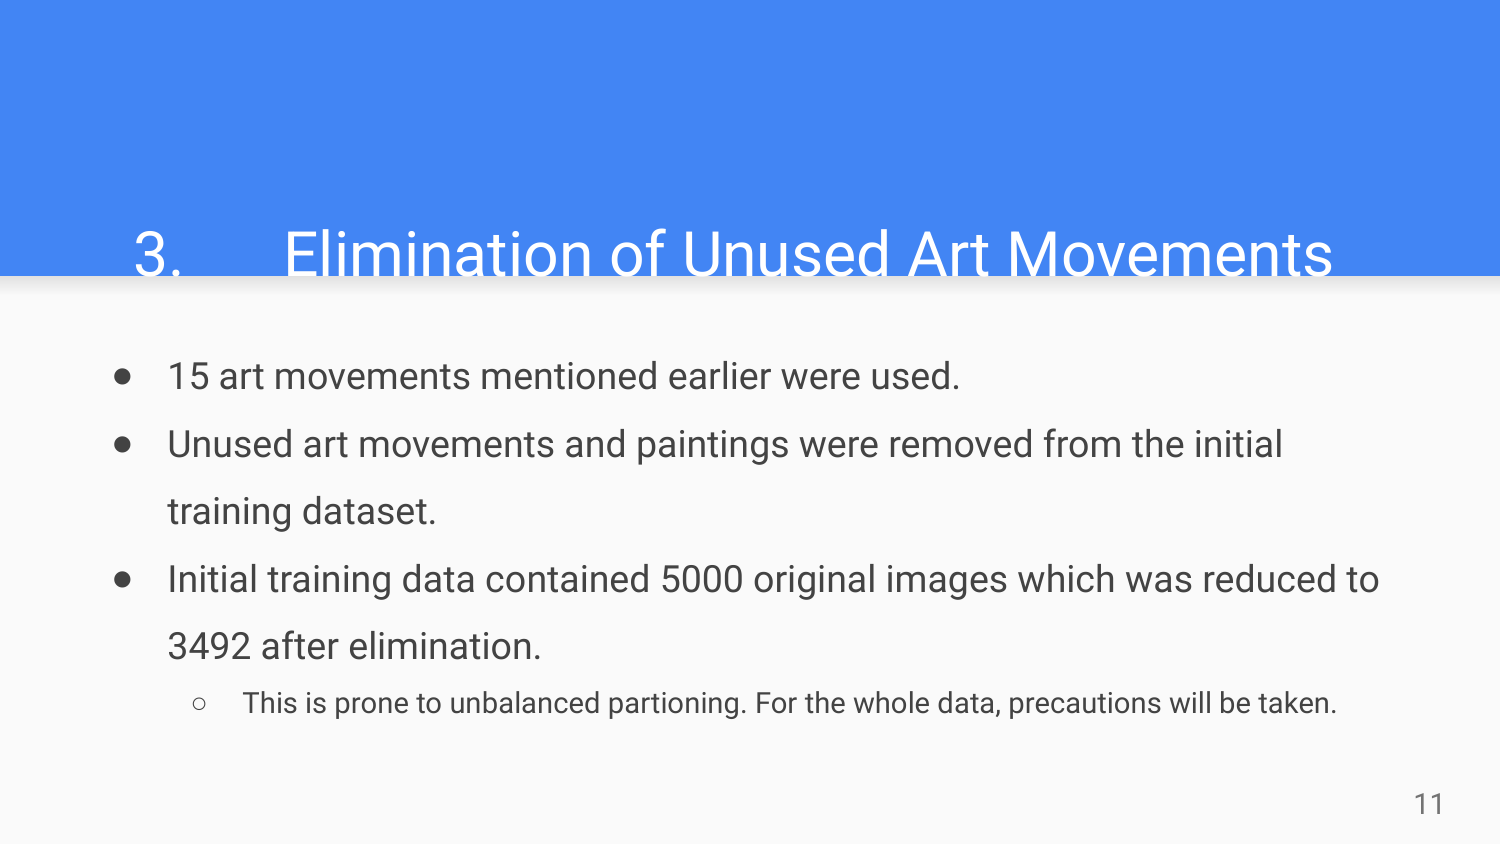

# 3.	Elimination of Unused Art Movements
15 art movements mentioned earlier were used.
Unused art movements and paintings were removed from the initial training dataset.
Initial training data contained 5000 original images which was reduced to 3492 after elimination.
This is prone to unbalanced partioning. For the whole data, precautions will be taken.
11